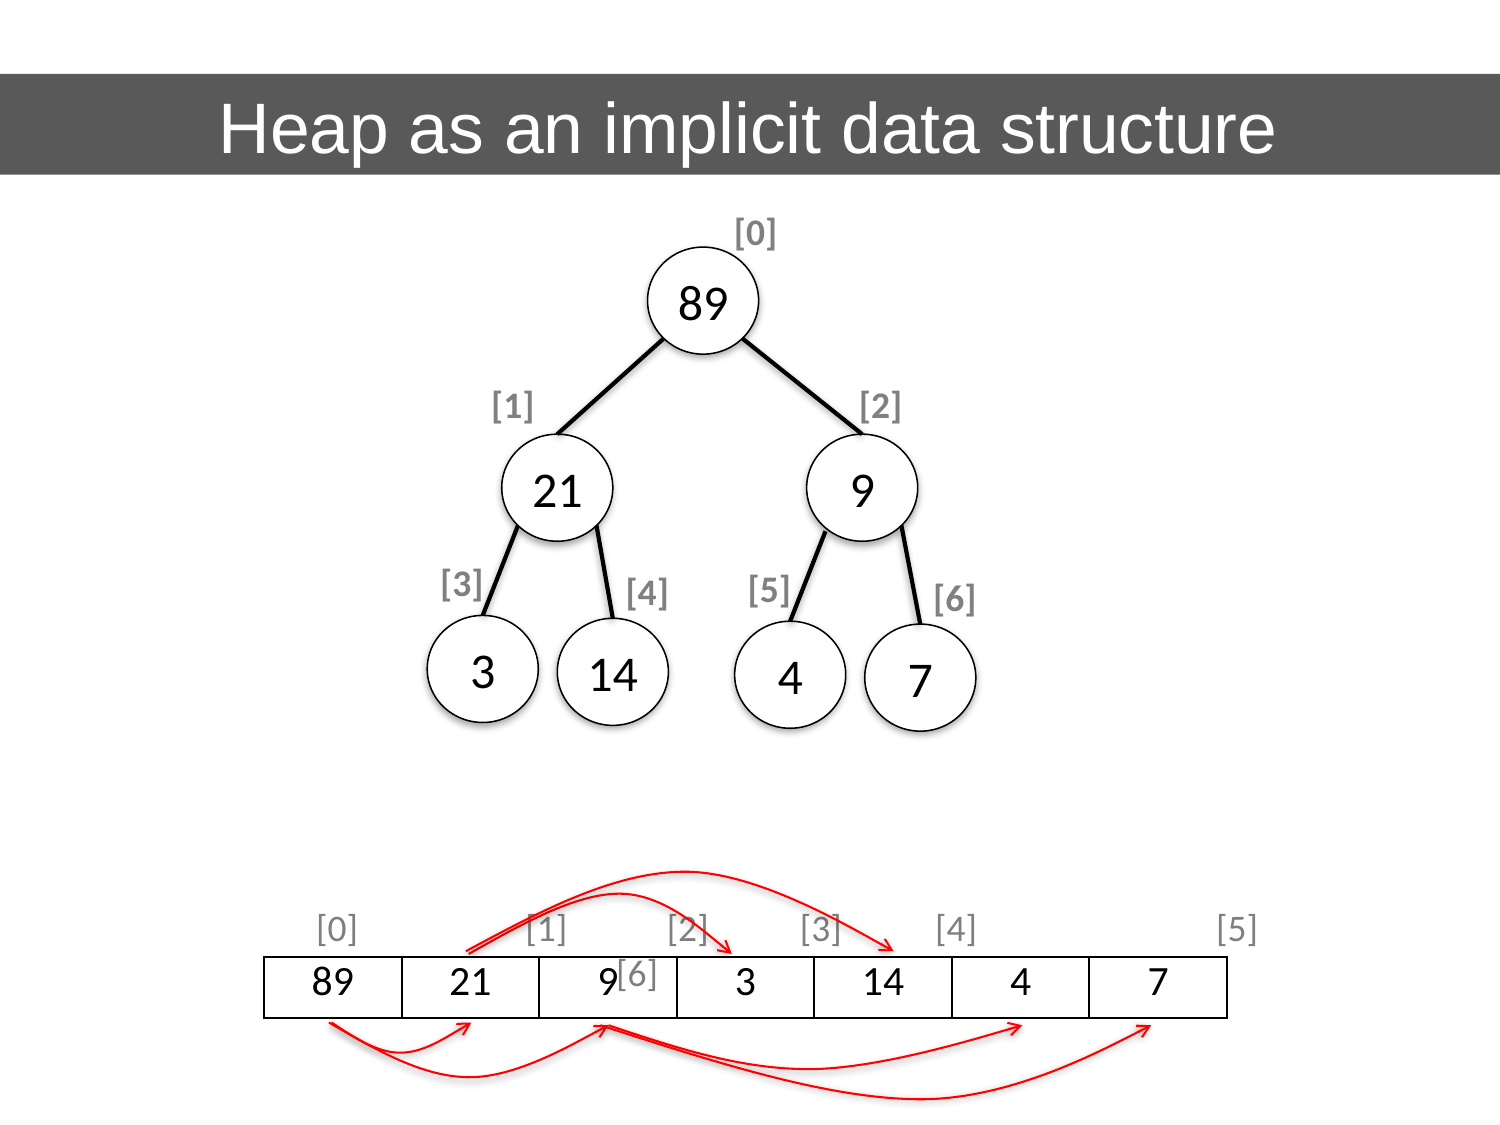

Heap as an implicit data structure
[0]
89
[1]
[2]
21
9
[3]
[5]
[4]
[6]
3
14
4
7

[0]	       [1]	      [2]	    [3]           [4]		[5]		[6]
| 89 | 21 | 9 | 3 | 14 | 4 | 7 |
| --- | --- | --- | --- | --- | --- | --- |